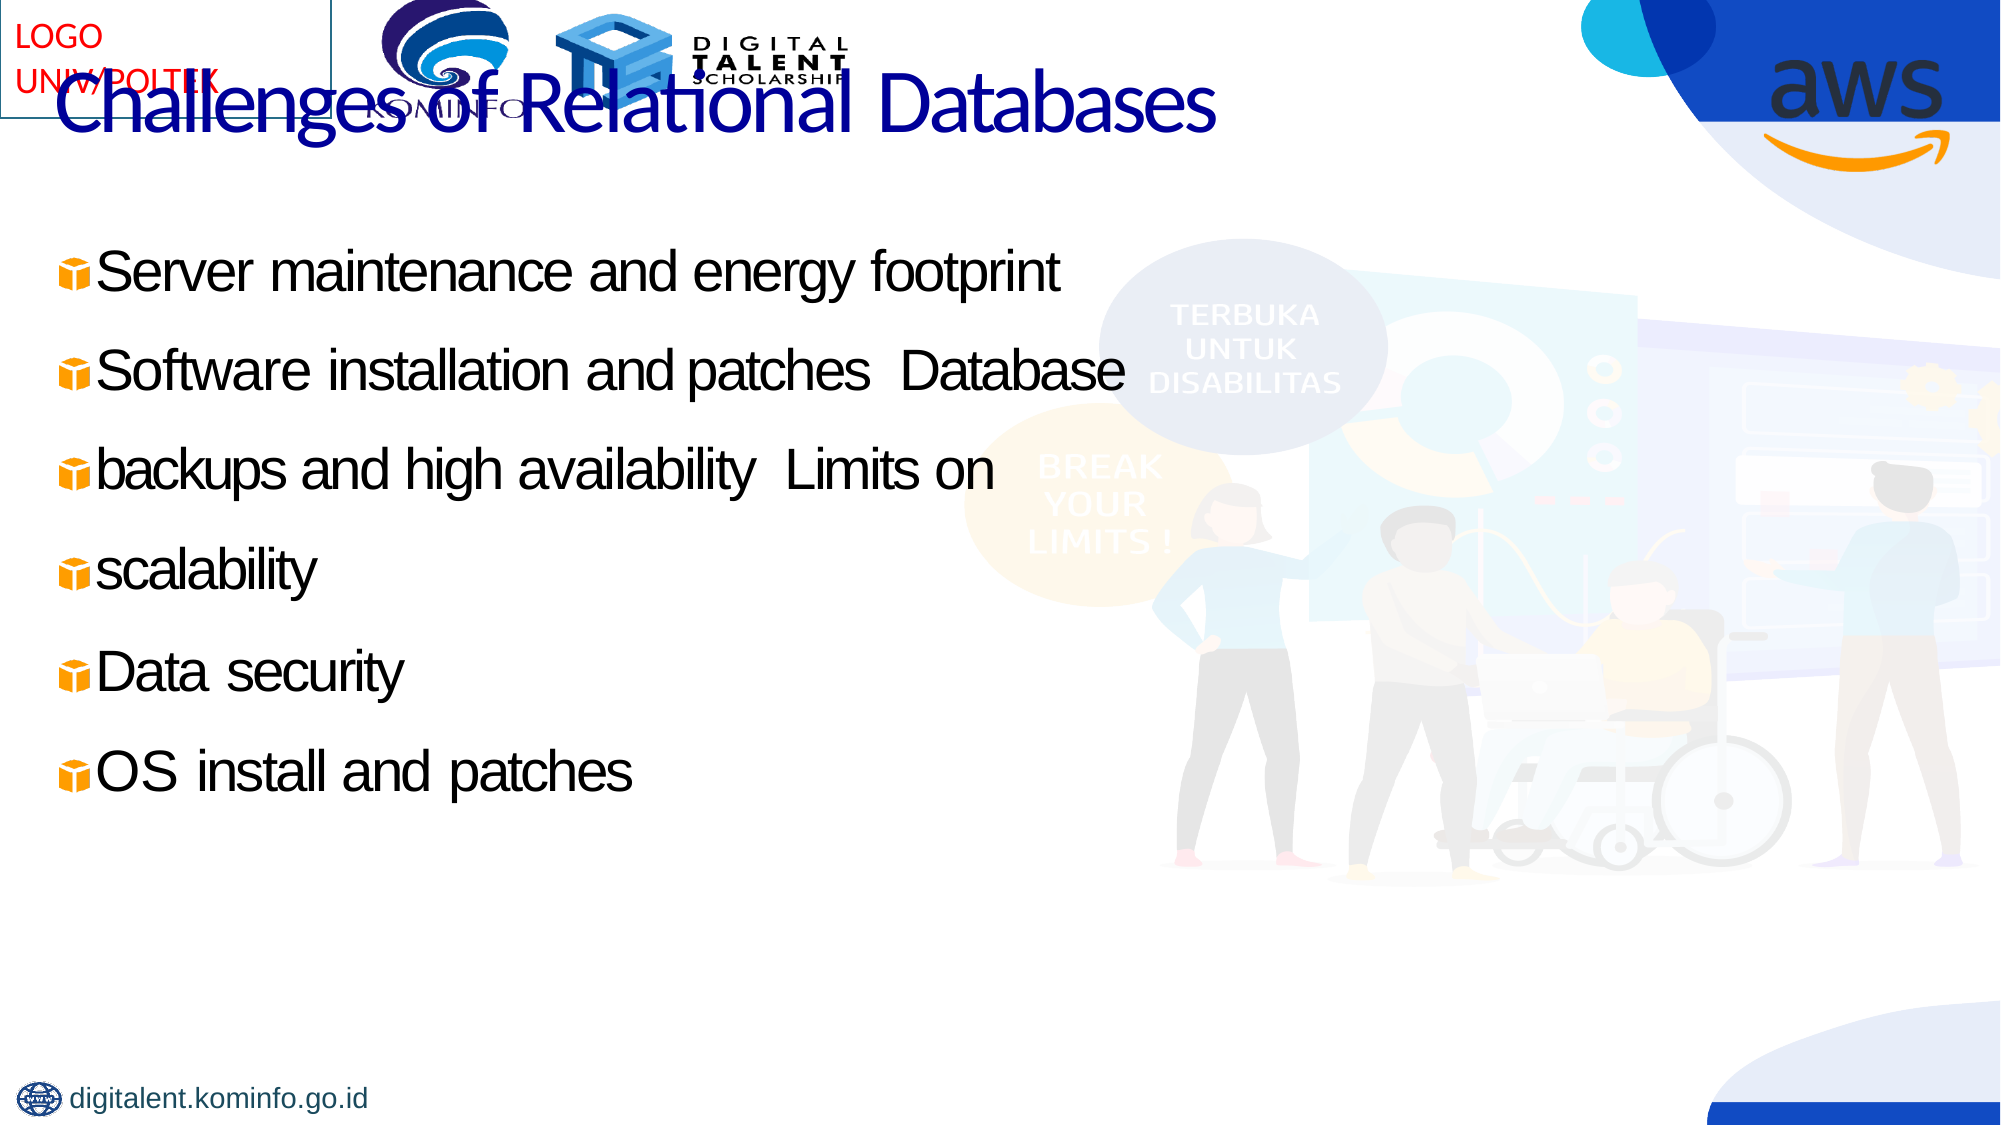

# Challenges of Relational Databases

Server maintenance and energy footprint  Software installation and patches  Database backups and high availability  Limits on scalability
Data security
OS install and patches